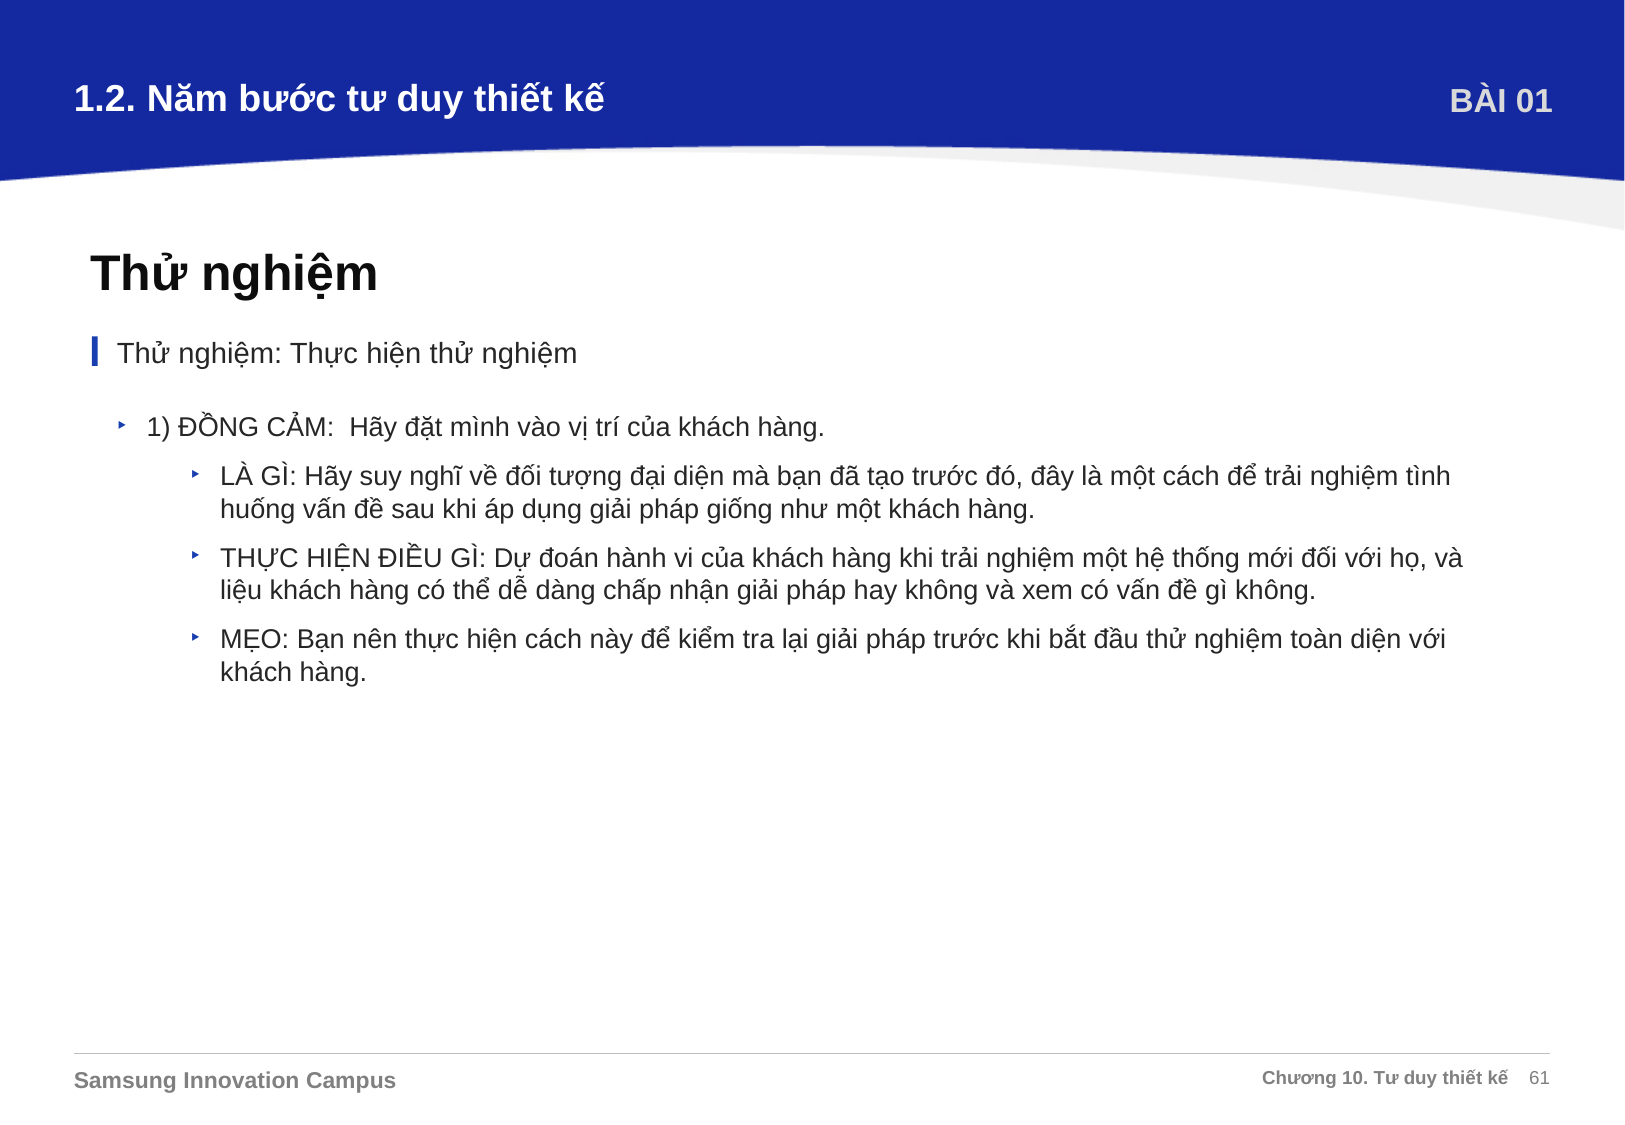

1.2. Năm bước tư duy thiết kế
BÀI 01
Thử nghiệm
Thử nghiệm: Thực hiện thử nghiệm

1) ĐỒNG CẢM:  Hãy đặt mình vào vị trí của khách hàng.
LÀ GÌ: Hãy suy nghĩ về đối tượng đại diện mà bạn đã tạo trước đó, đây là một cách để trải nghiệm tình huống vấn đề sau khi áp dụng giải pháp giống như một khách hàng.
THỰC HIỆN ĐIỀU GÌ: Dự đoán hành vi của khách hàng khi trải nghiệm một hệ thống mới đối với họ, và liệu khách hàng có thể dễ dàng chấp nhận giải pháp hay không và xem có vấn đề gì không.
MẸO: Bạn nên thực hiện cách này để kiểm tra lại giải pháp trước khi bắt đầu thử nghiệm toàn diện với khách hàng.